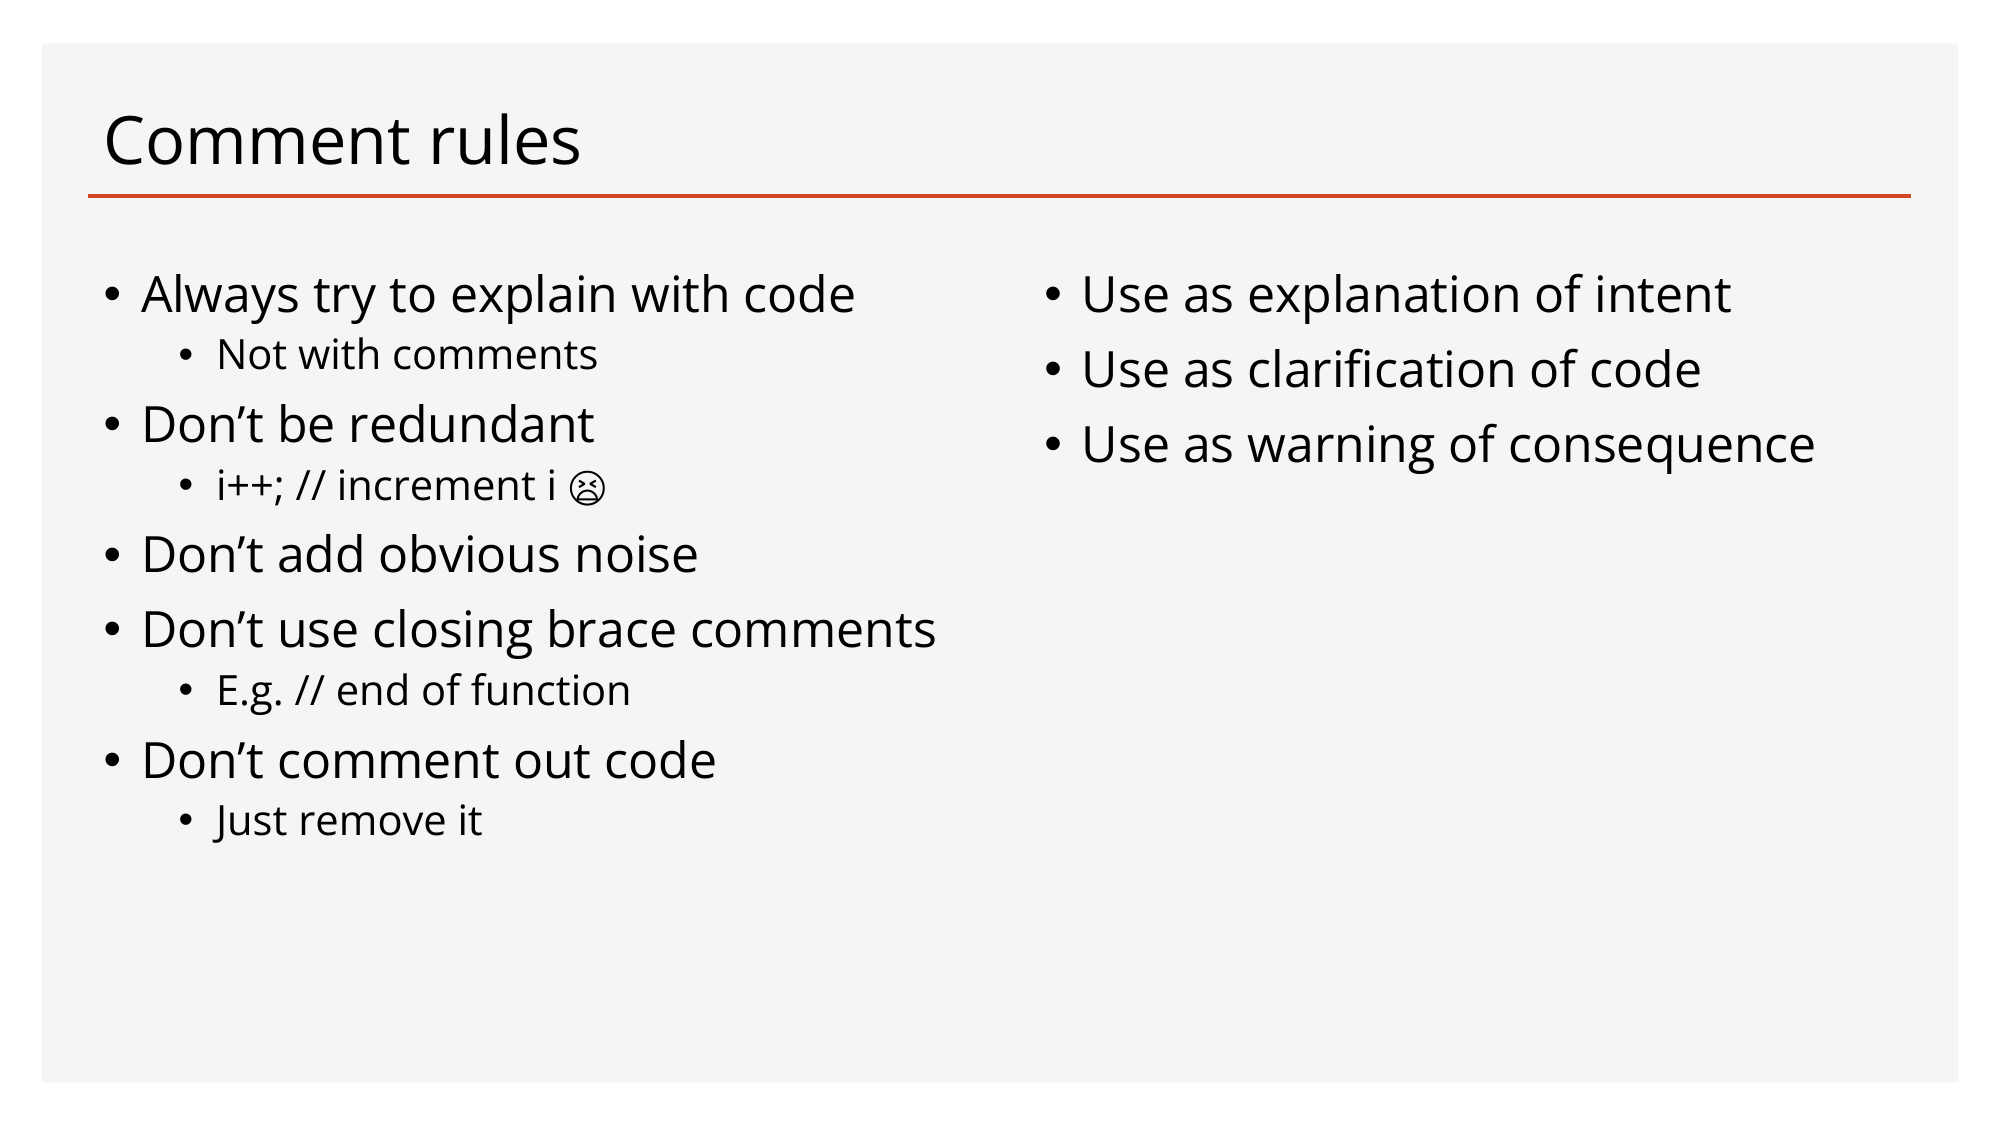

# Comment rules
Always try to explain with code
Not with comments
Don’t be redundant
i++; // increment i 😫
Don’t add obvious noise
Don’t use closing brace comments
E.g. // end of function
Don’t comment out code
Just remove it
Use as explanation of intent
Use as clarification of code
Use as warning of consequence